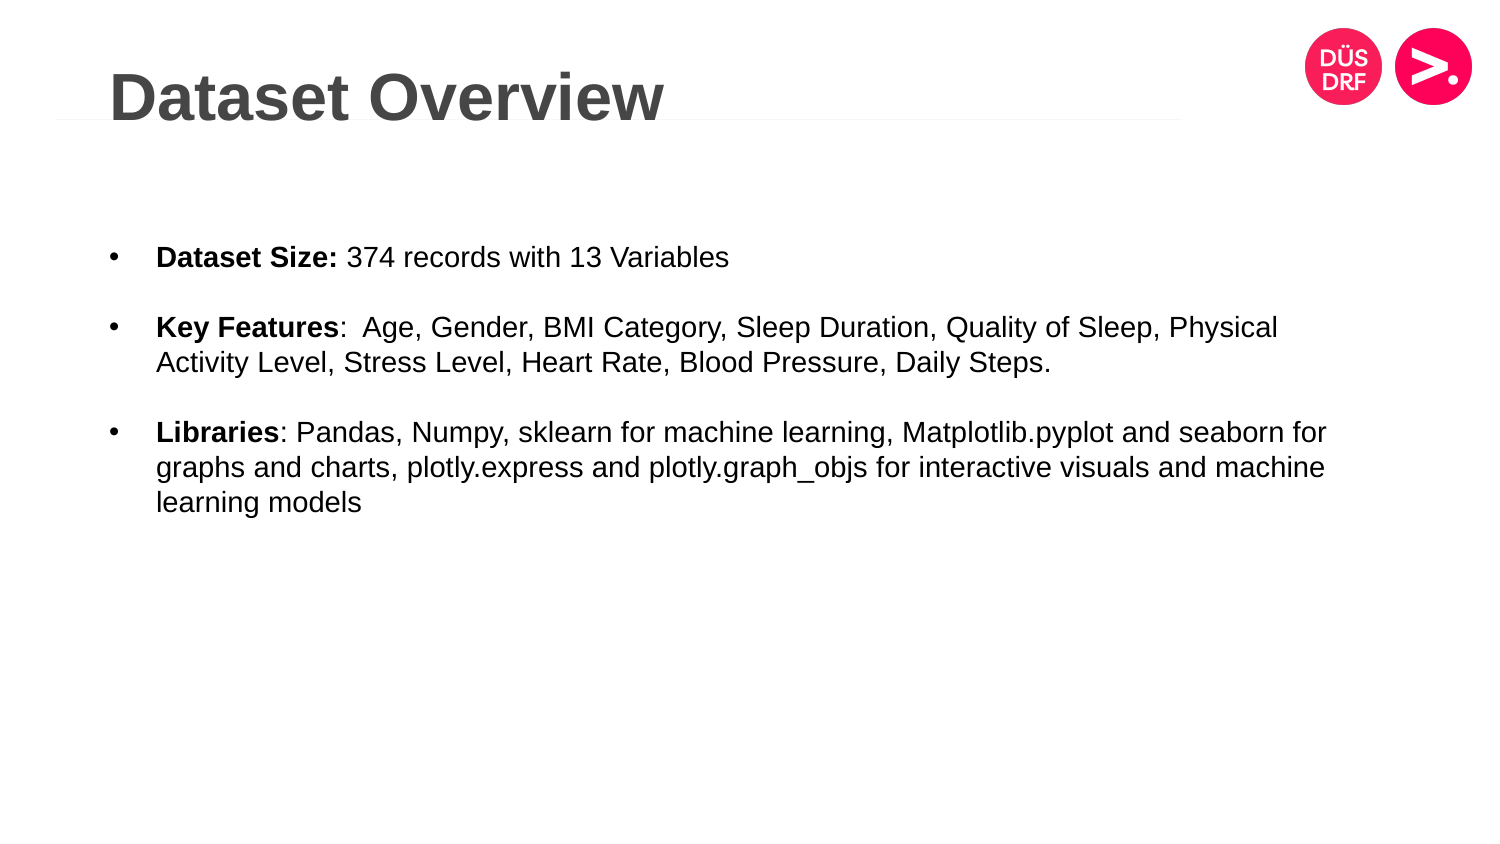

Dataset Overview
Dataset Size: 374 records with 13 Variables

Key Features:  Age, Gender, BMI Category, Sleep Duration, Quality of Sleep, Physical Activity Level, Stress Level, Heart Rate, Blood Pressure, Daily Steps.

Libraries: Pandas, Numpy, sklearn for machine learning, Matplotlib.pyplot and seaborn for graphs and charts, plotly.express and plotly.graph_objs for interactive visuals and machine learning models